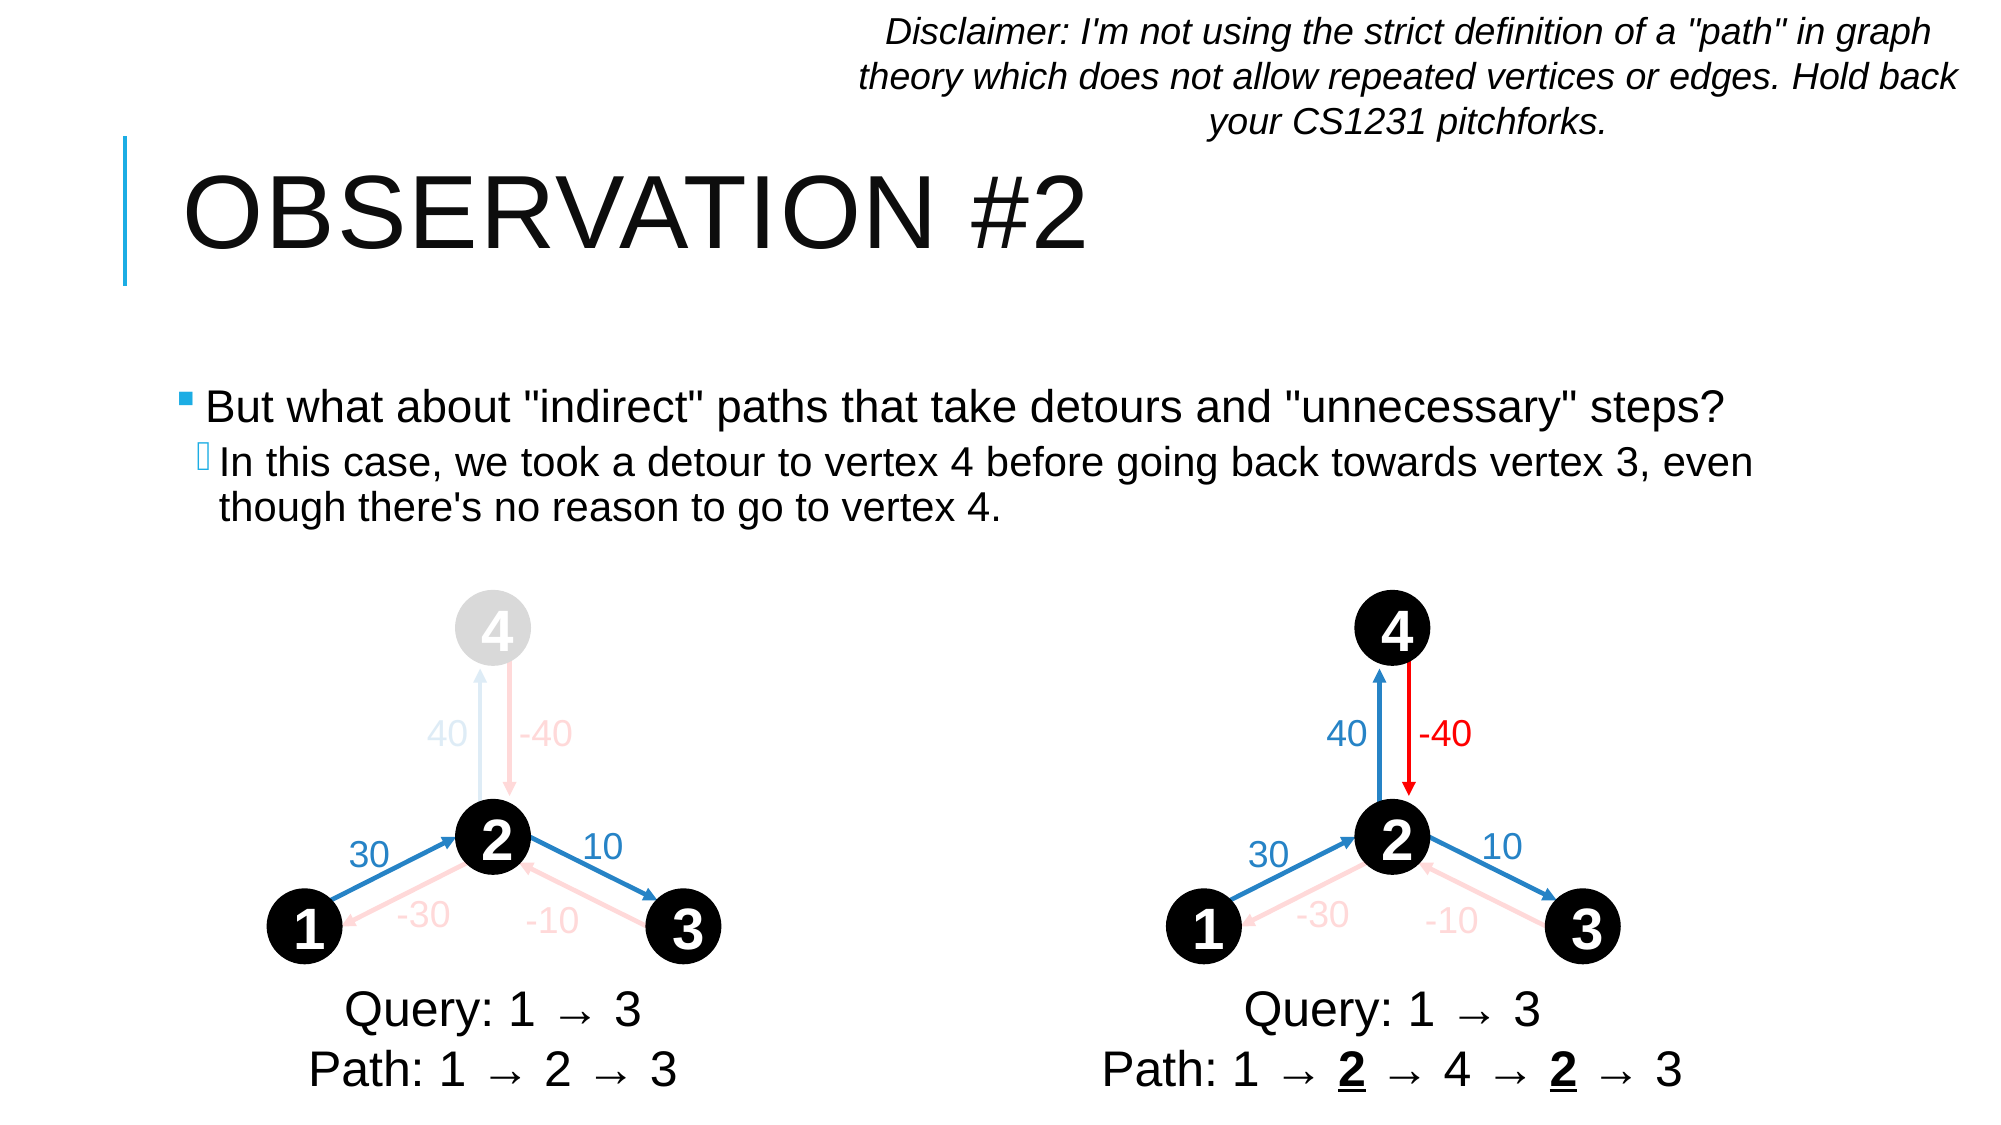

Disclaimer: I'm not using the strict definition of a "path" in graph theory which does not allow repeated vertices or edges. Hold back your CS1231 pitchforks.
# Observation #2
But what about "indirect" paths that take detours and "unnecessary" steps?
In this case, we took a detour to vertex 4 before going back towards vertex 3, even though there's no reason to go to vertex 4.

4
40
-40
4
40
-40
2
2
10
10
30
30
-30
-10
-30
-10
1
3
1
3
Query: 1 → 3
Path: 1 → 2 → 3
Query: 1 → 3
Path: 1 → 2 → 4 → 2 → 3